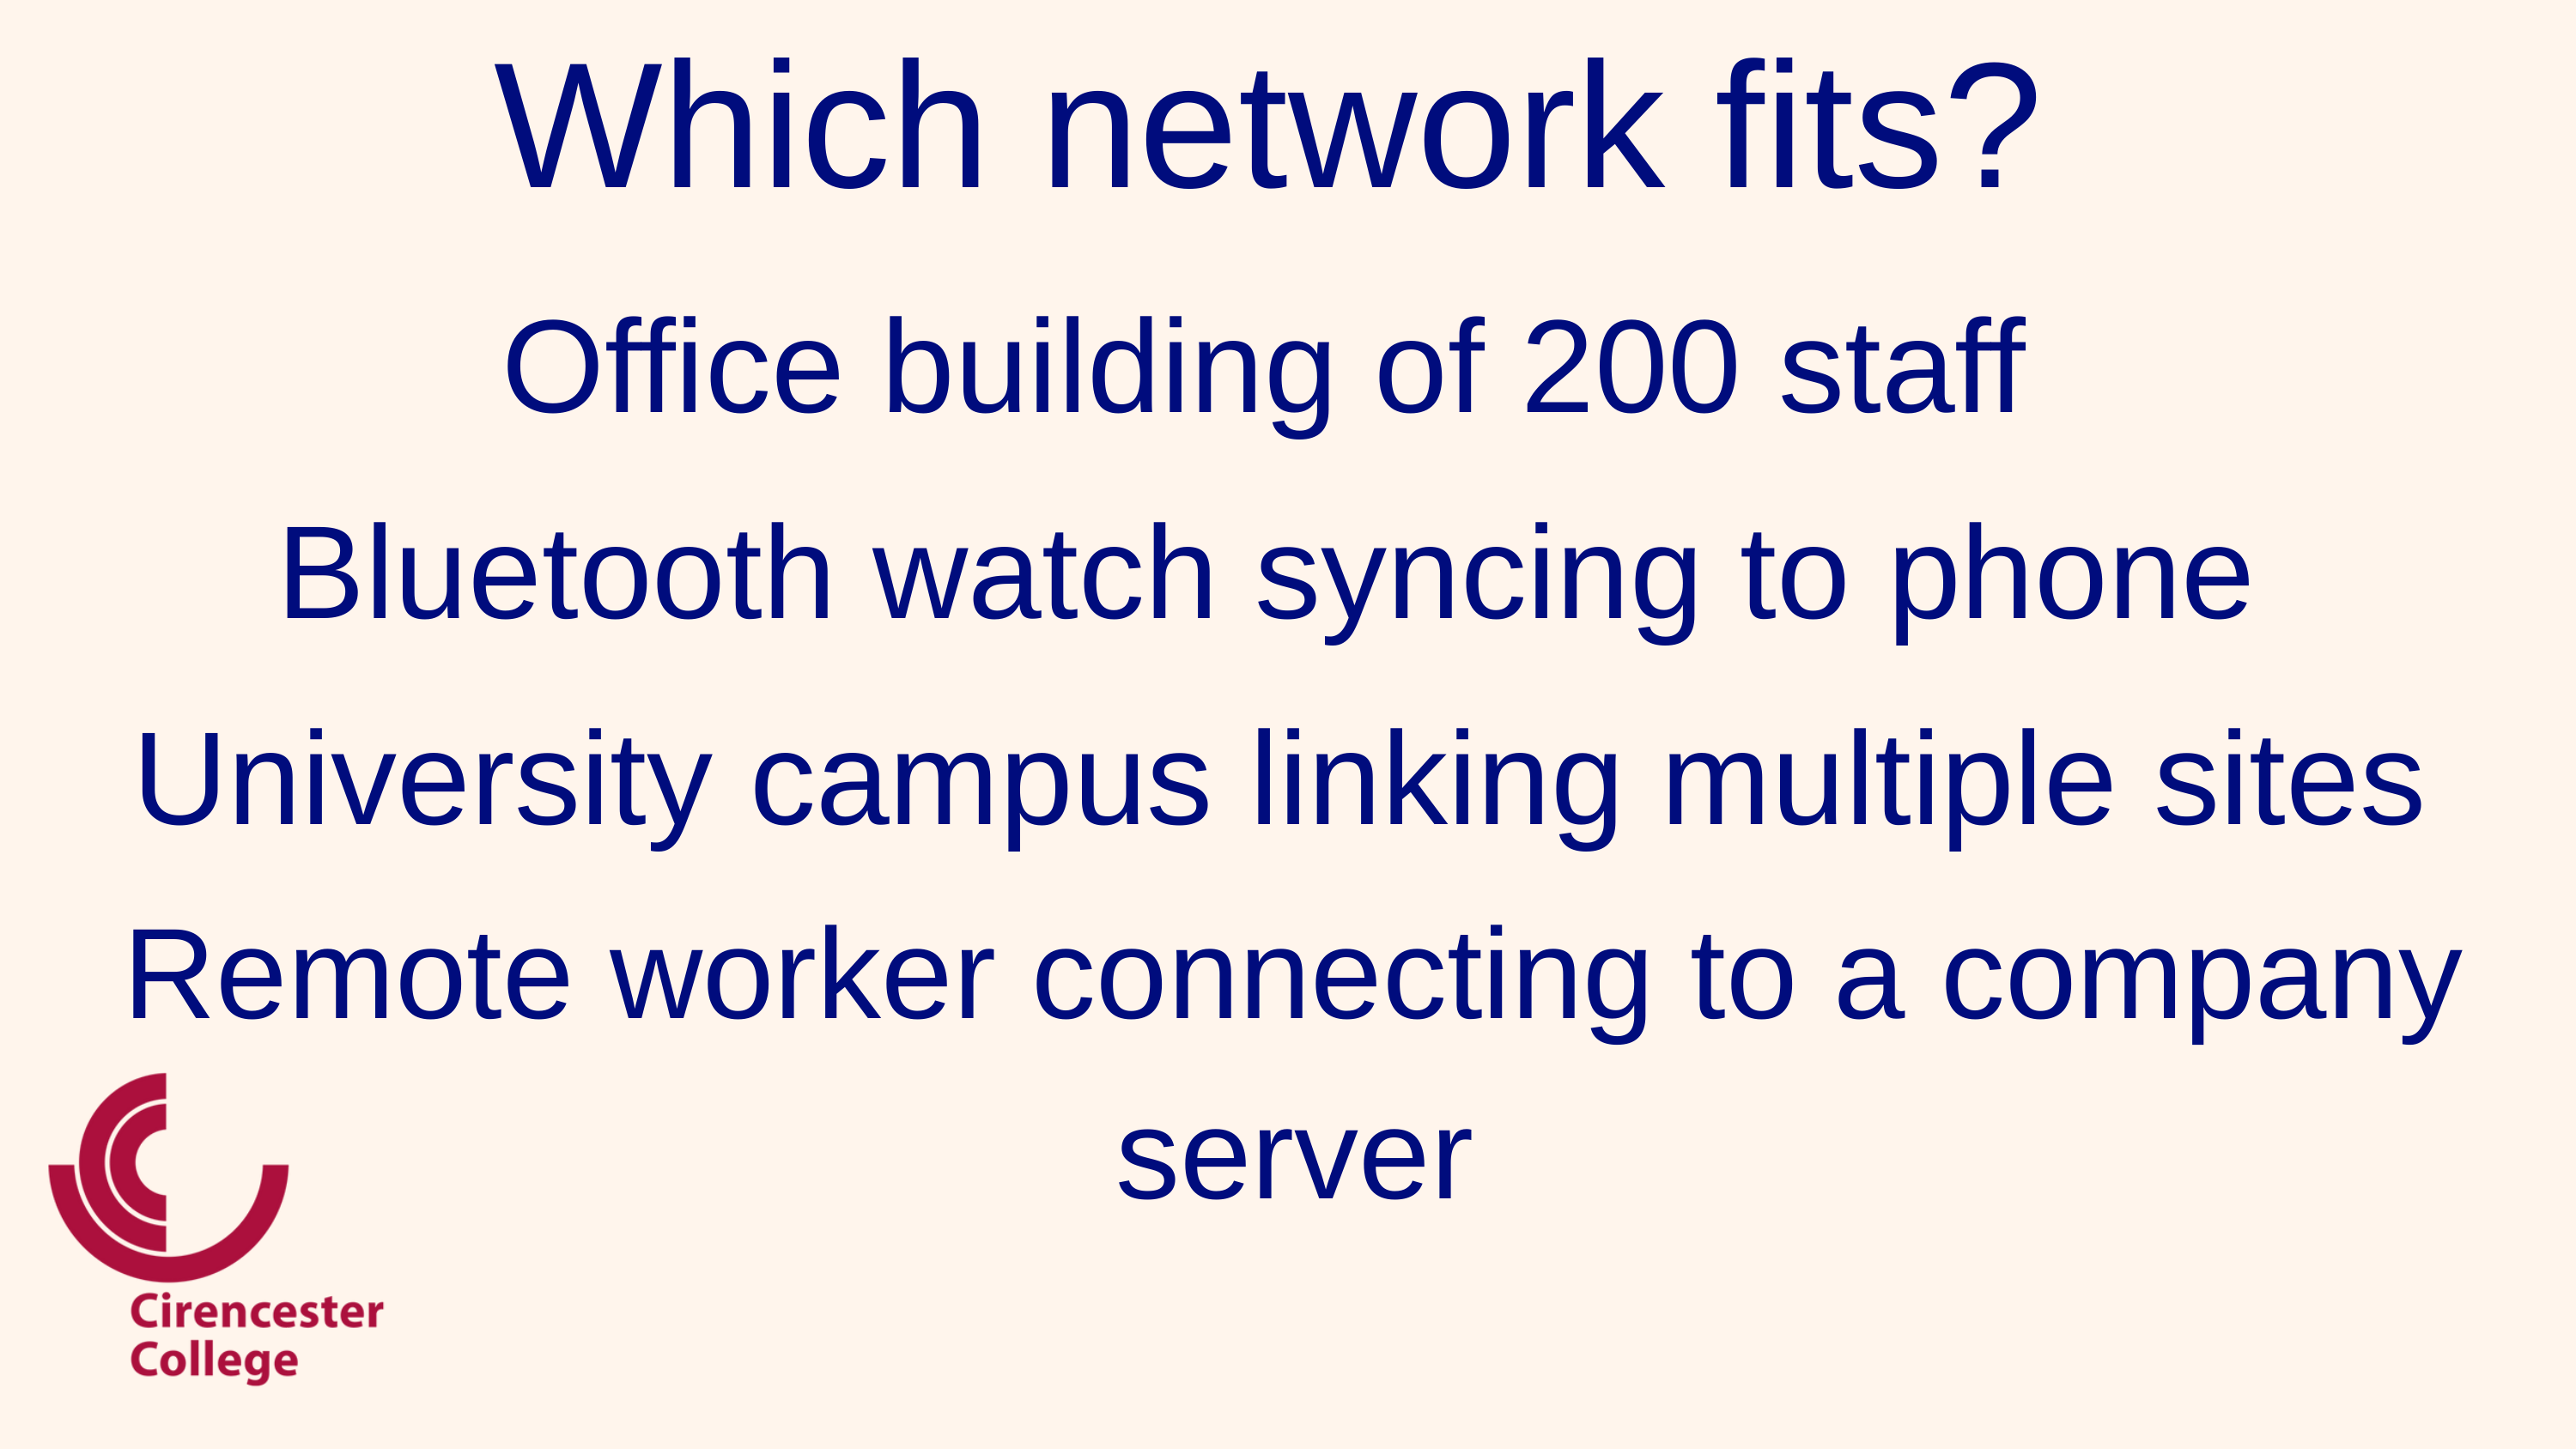

Which network fits?
Office building of 200 staff
Bluetooth watch syncing to phone
University campus linking multiple sites
Remote worker connecting to a company server